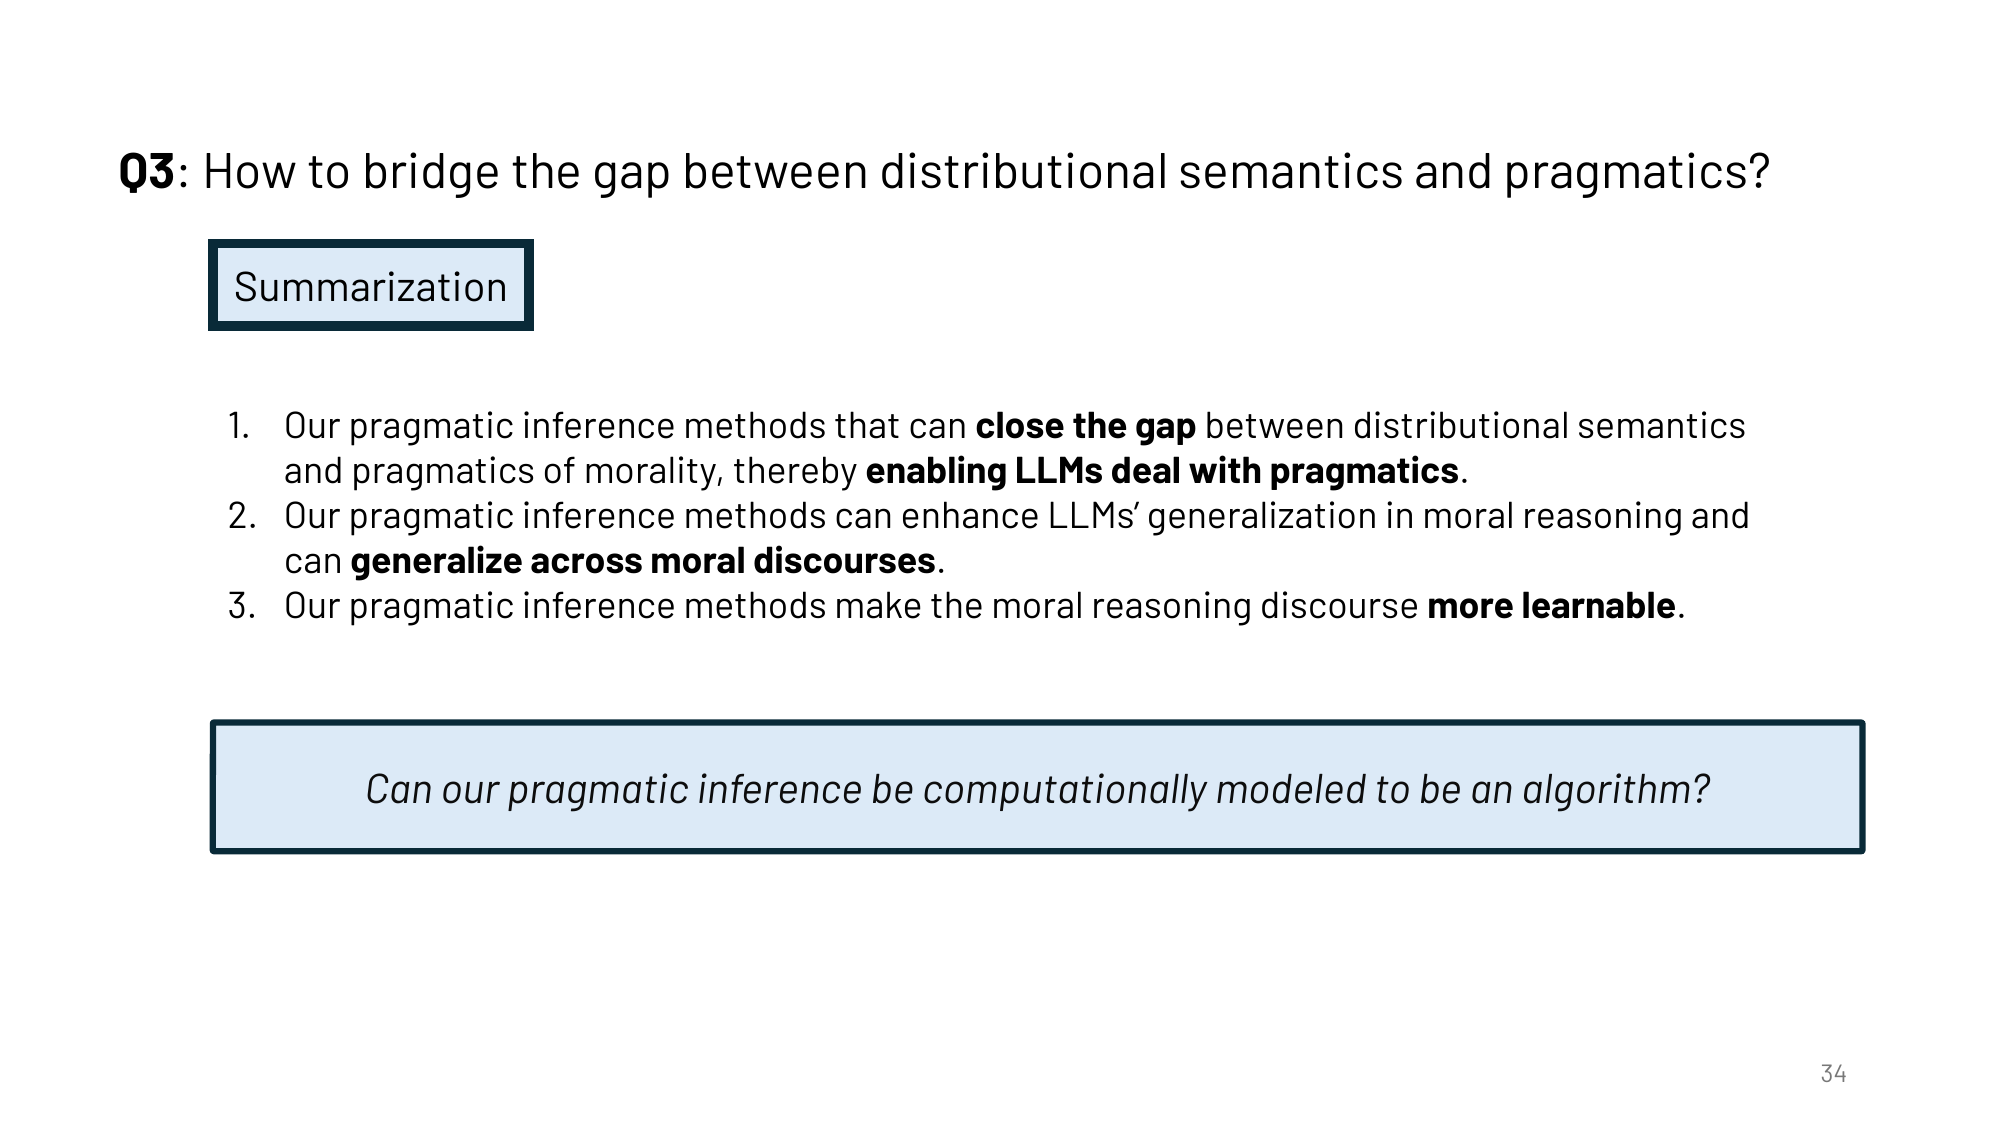

# Q3: How to bridge the gap between distributional semantics and pragmatics?
Summarization
Our pragmatic inference methods that can close the gap between distributional semantics and pragmatics of morality, thereby enabling LLMs deal with pragmatics.
Our pragmatic inference methods can enhance LLMs’ generalization in moral reasoning and can generalize across moral discourses.
Our pragmatic inference methods make the moral reasoning discourse more learnable.

Can our pragmatic inference be computationally modeled to be an algorithm?

34